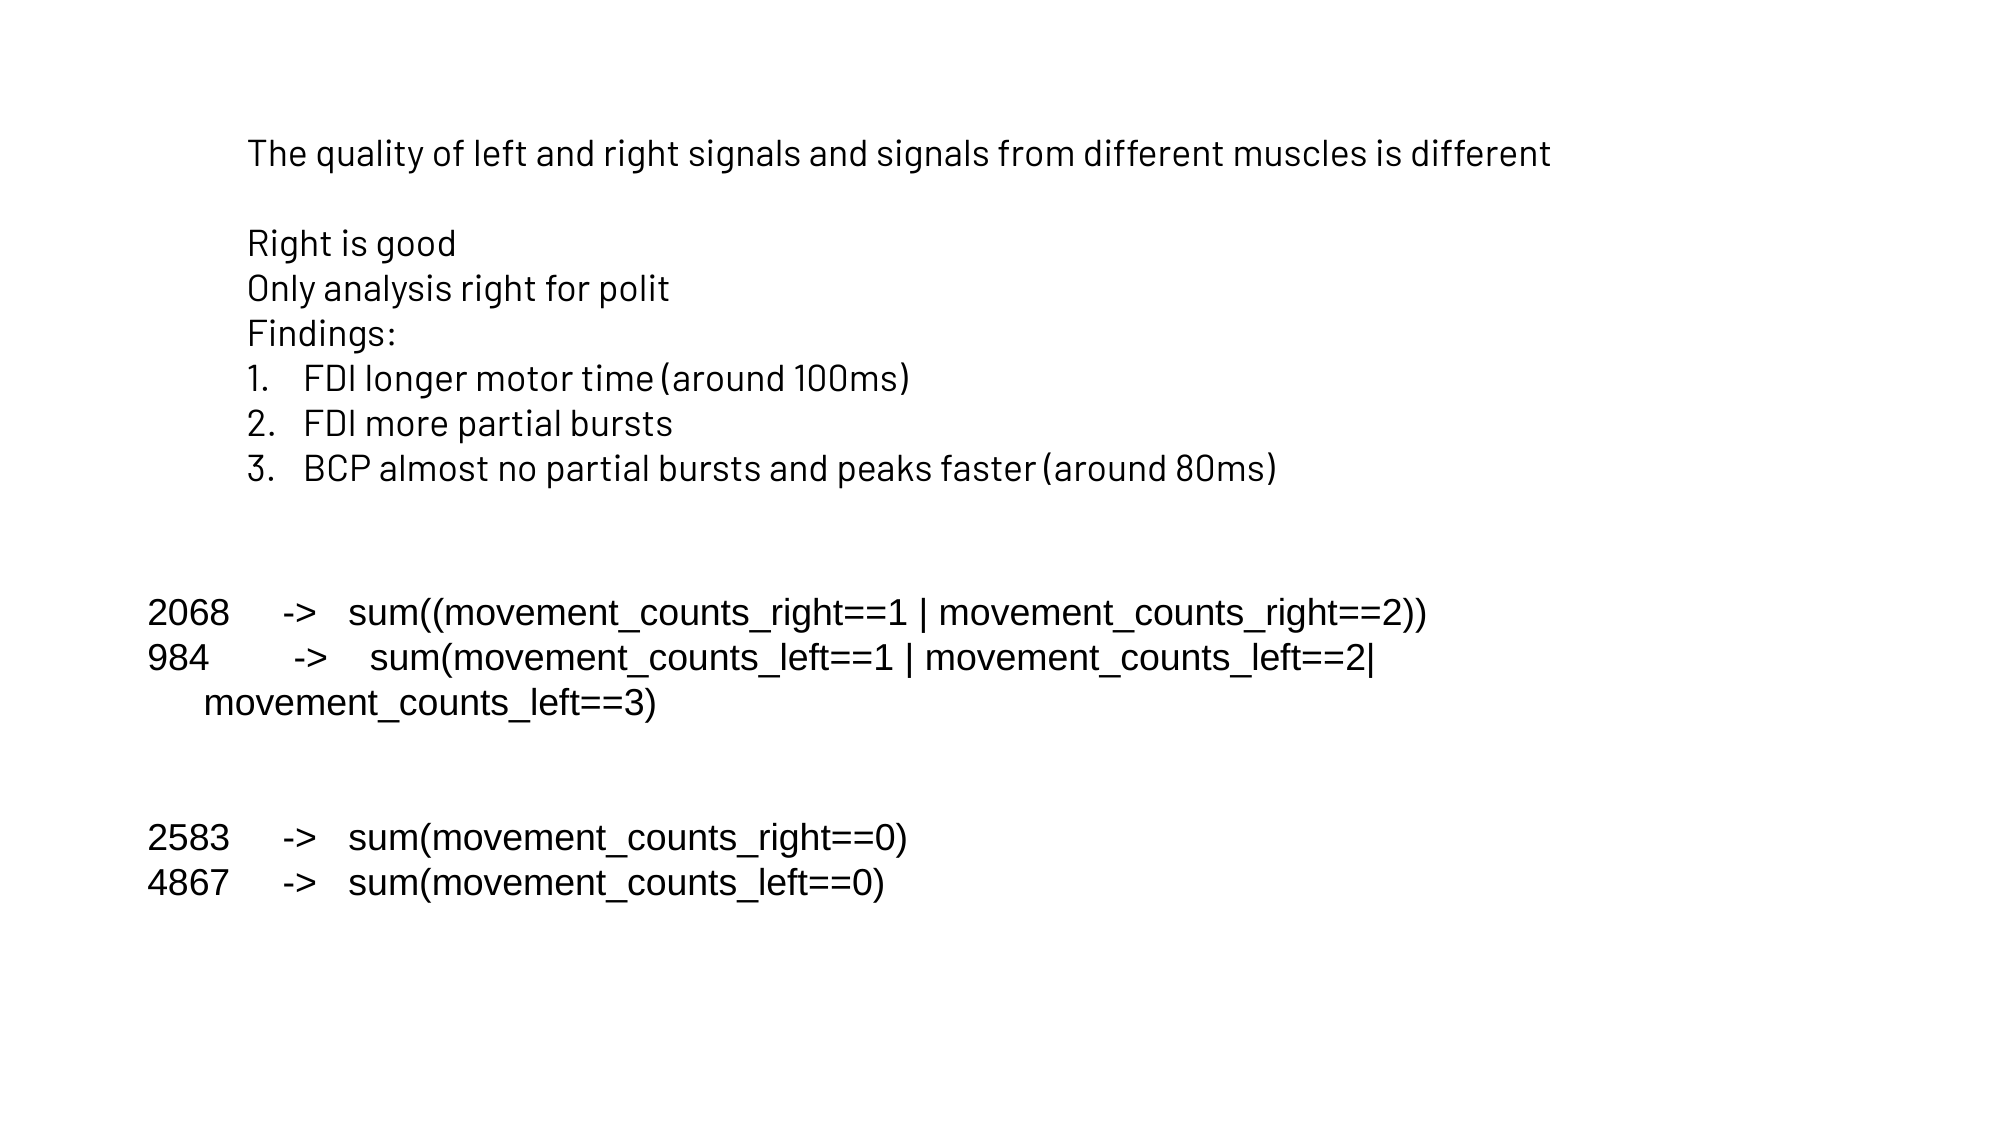

The quality of left and right signals and signals from different muscles is different

Right is good
Only analysis right for polit
Findings:
FDI longer motor time (around 100ms)
FDI more partial bursts
BCP almost no partial bursts and peaks faster (around 80ms)

2068     ->   sum((movement_counts_right==1 | movement_counts_right==2))
        ->    sum(movement_counts_left==1 | movement_counts_left==2| movement_counts_left==3)

2583     ->   sum(movement_counts_right==0)
4867     ->   sum(movement_counts_left==0)